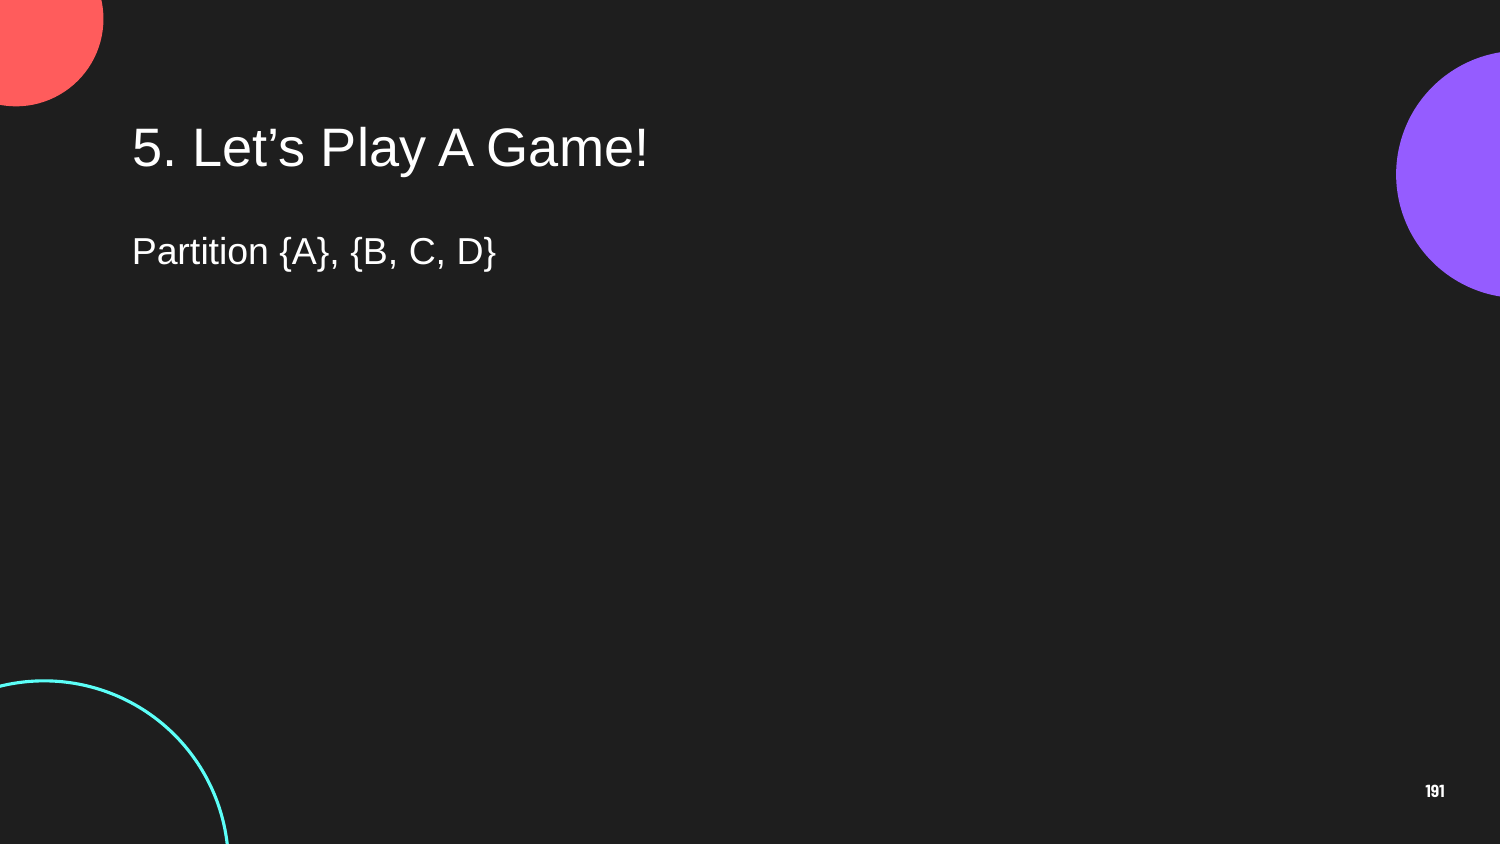

5. Let’s Play A Game!

Partition {A}, {B, C, D}
191